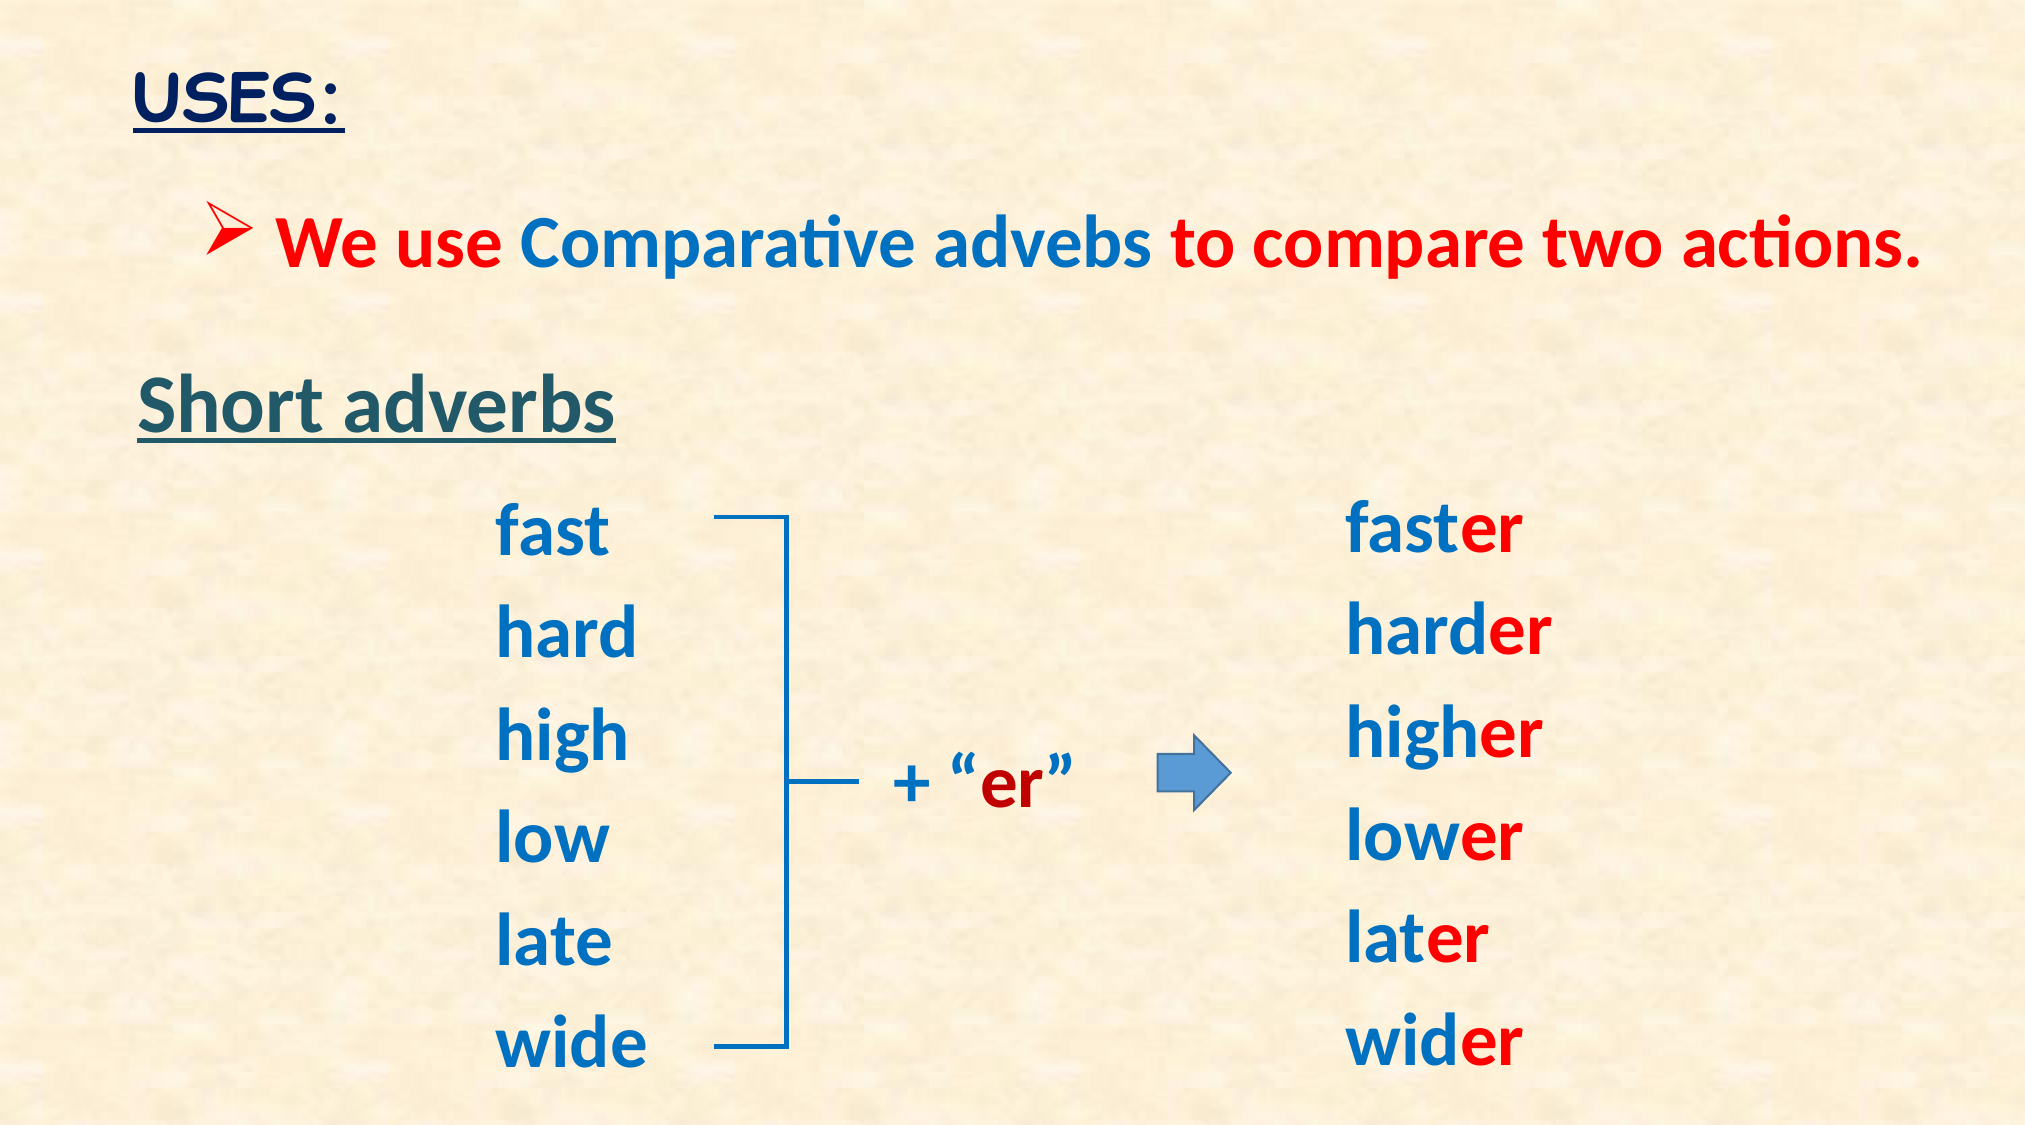

USES:
# We use Comparative advebs to compare two actions.
Short adverbs
faster
harder
higher
lower
later
wider
fast
hard
high
low
late
wide

  + “er”